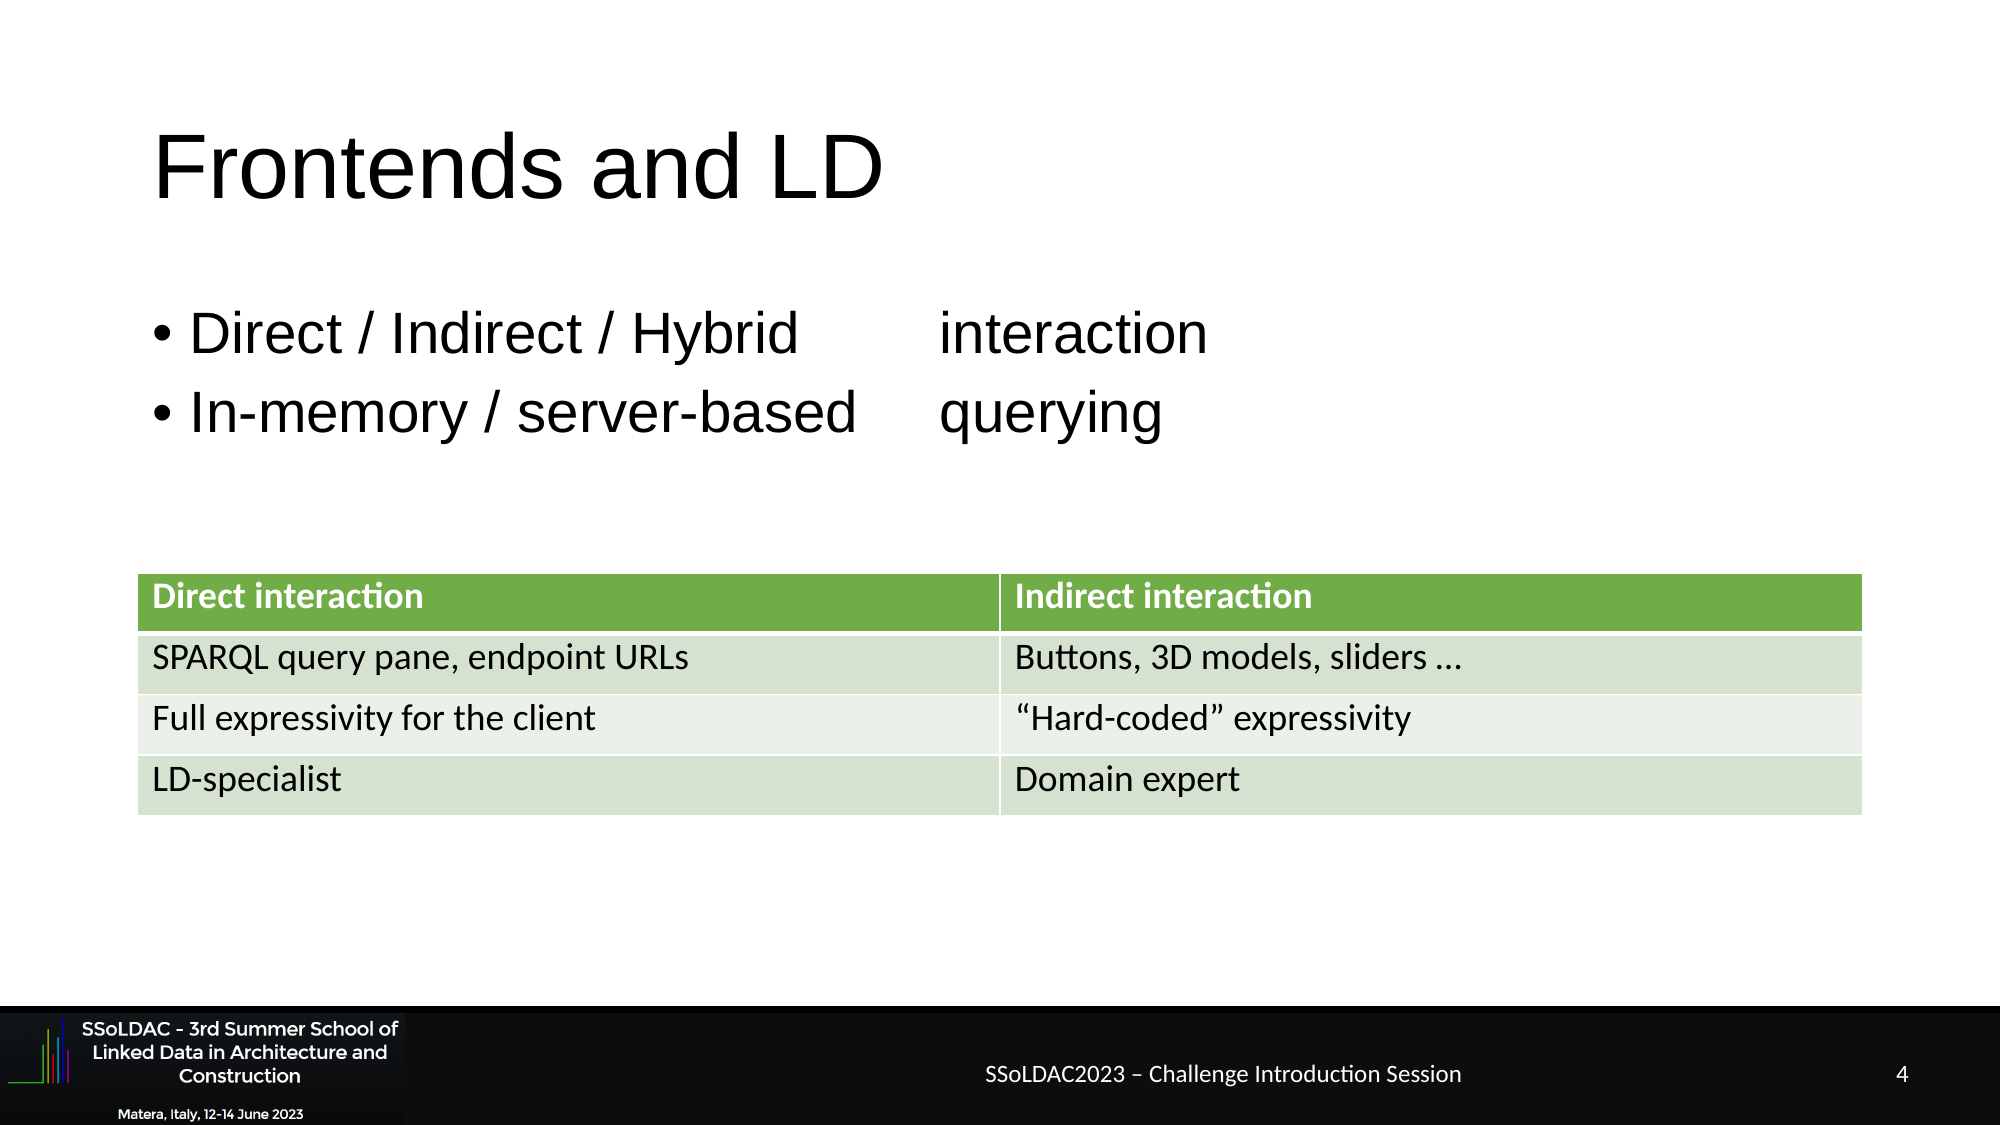

# Frontends and LD
Direct / Indirect / Hybrid 	interaction
In-memory / server-based 	querying

| Direct interaction | Indirect interaction |
| --- | --- |
| SPARQL query pane, endpoint URLs | Buttons, 3D models, sliders … |
| Full expressivity for the client | “Hard-coded” expressivity |
| LD-specialist | Domain expert |

SSoLDAC2023 – Challenge Introduction Session
4